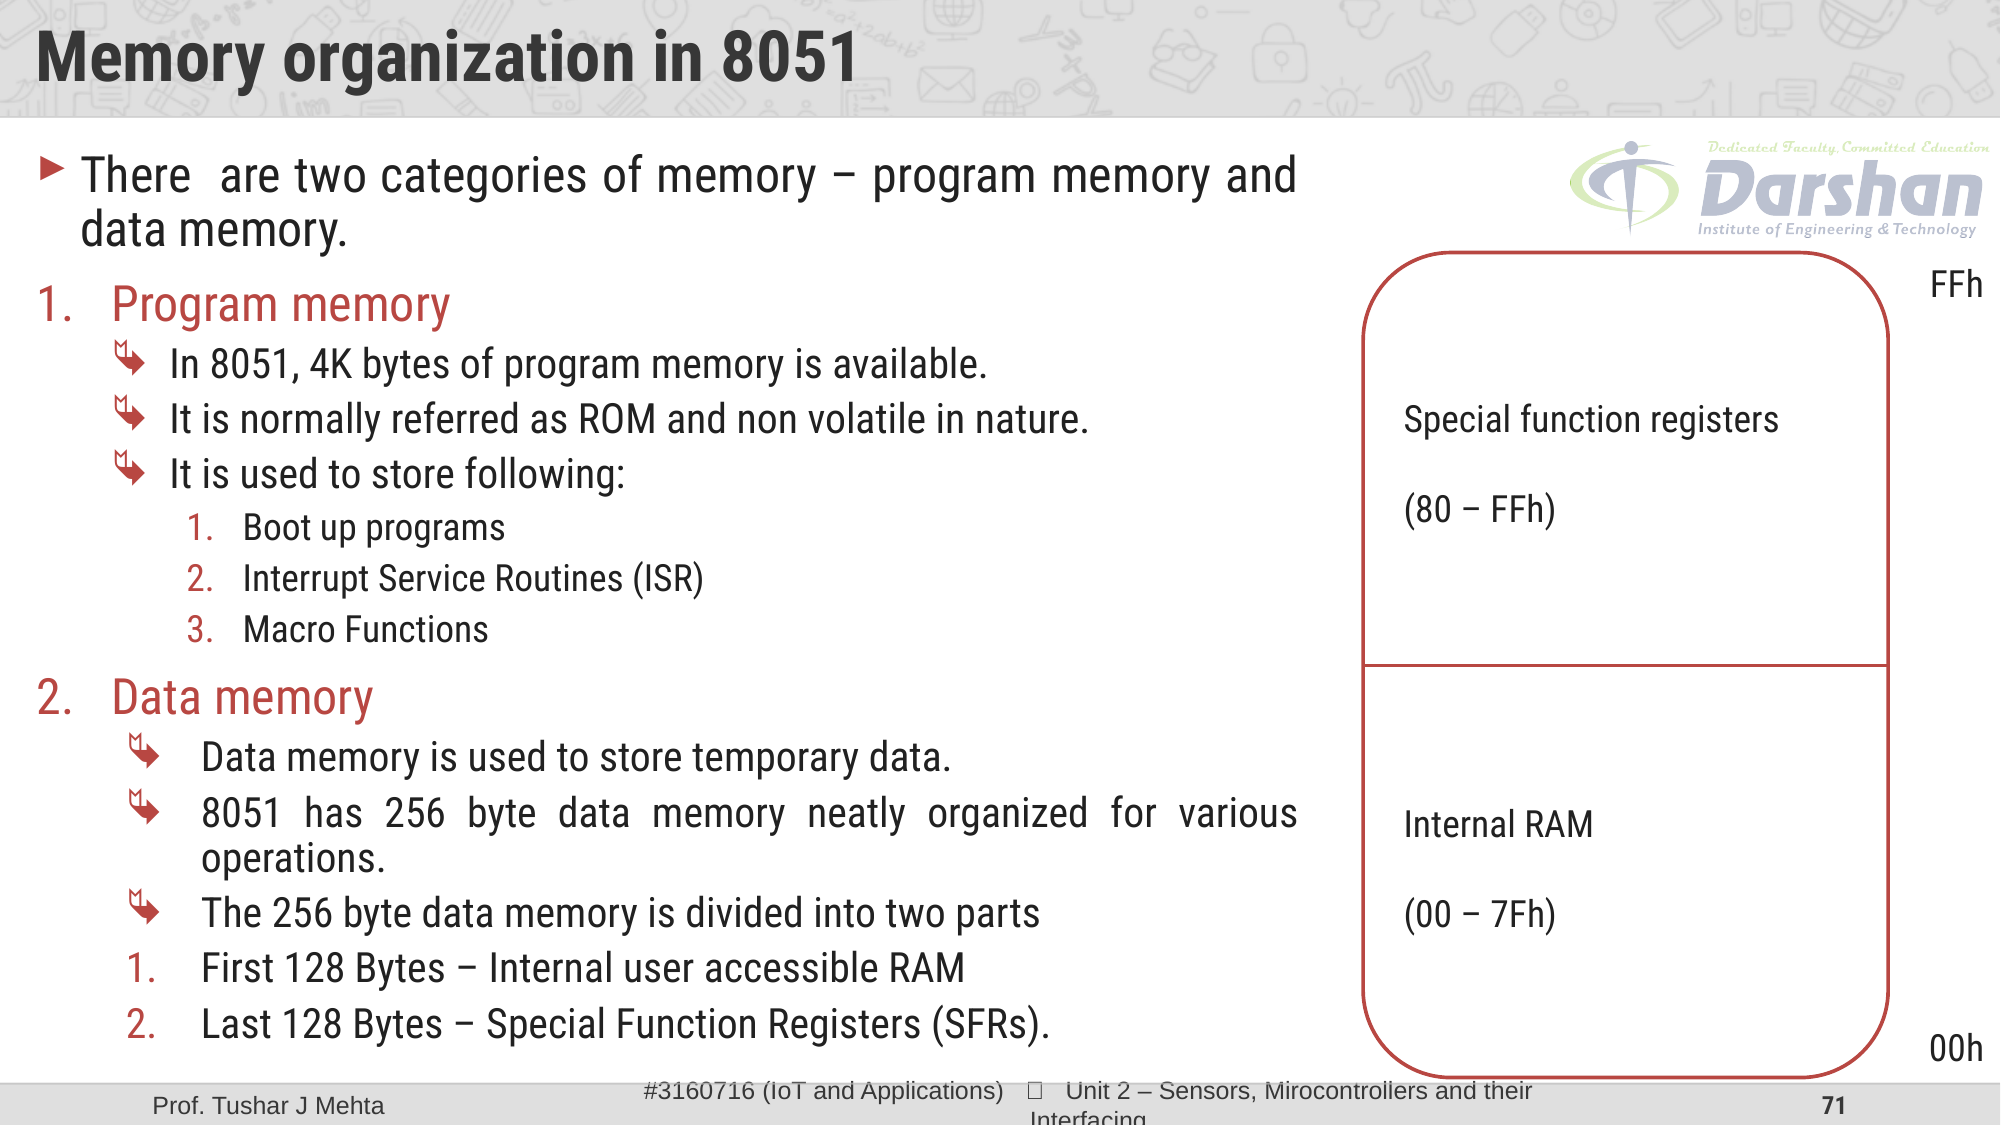

# Memory organization in 8051
There  are two categories of memory – program memory and data memory.
Program memory
In 8051, 4K bytes of program memory is available.
It is normally referred as ROM and non volatile in nature.
It is used to store following:
Boot up programs
Interrupt Service Routines (ISR)
Macro Functions
Data memory
Data memory is used to store temporary data.
8051 has 256 byte data memory neatly organized for various operations.
The 256 byte data memory is divided into two parts
First 128 Bytes – Internal user accessible RAM
Last 128 Bytes – Special Function Registers (SFRs).

Special function registers

(80 – FFh)

Internal RAM

(00 – 7Fh)
FFh
00h